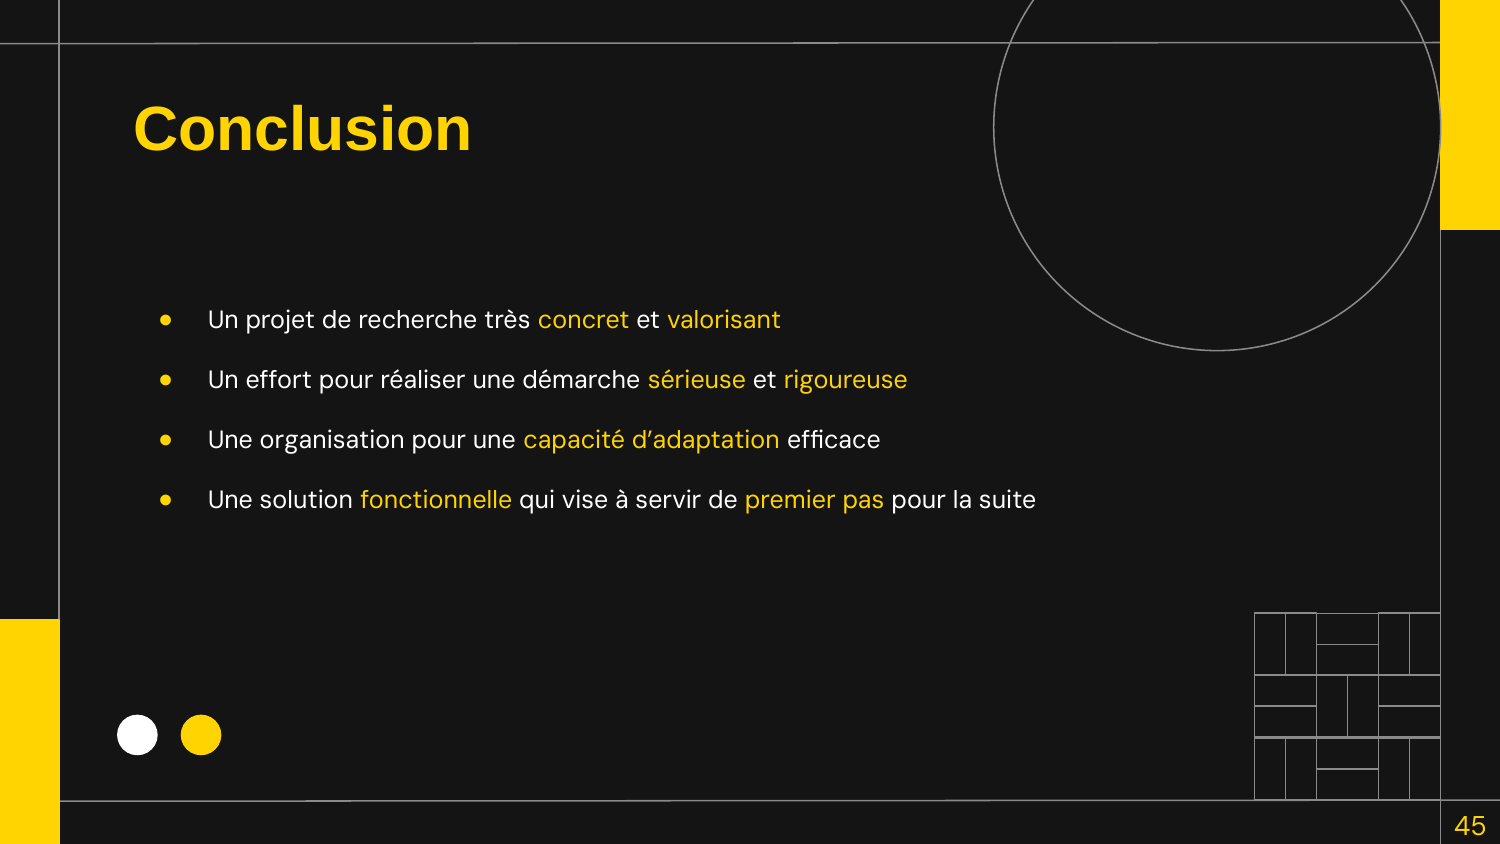

# Conclusion
Un projet de recherche très concret et valorisant

Un effort pour réaliser une démarche sérieuse et rigoureuse

Une organisation pour une capacité d’adaptation efficace

Une solution fonctionnelle qui vise à servir de premier pas pour la suite

45